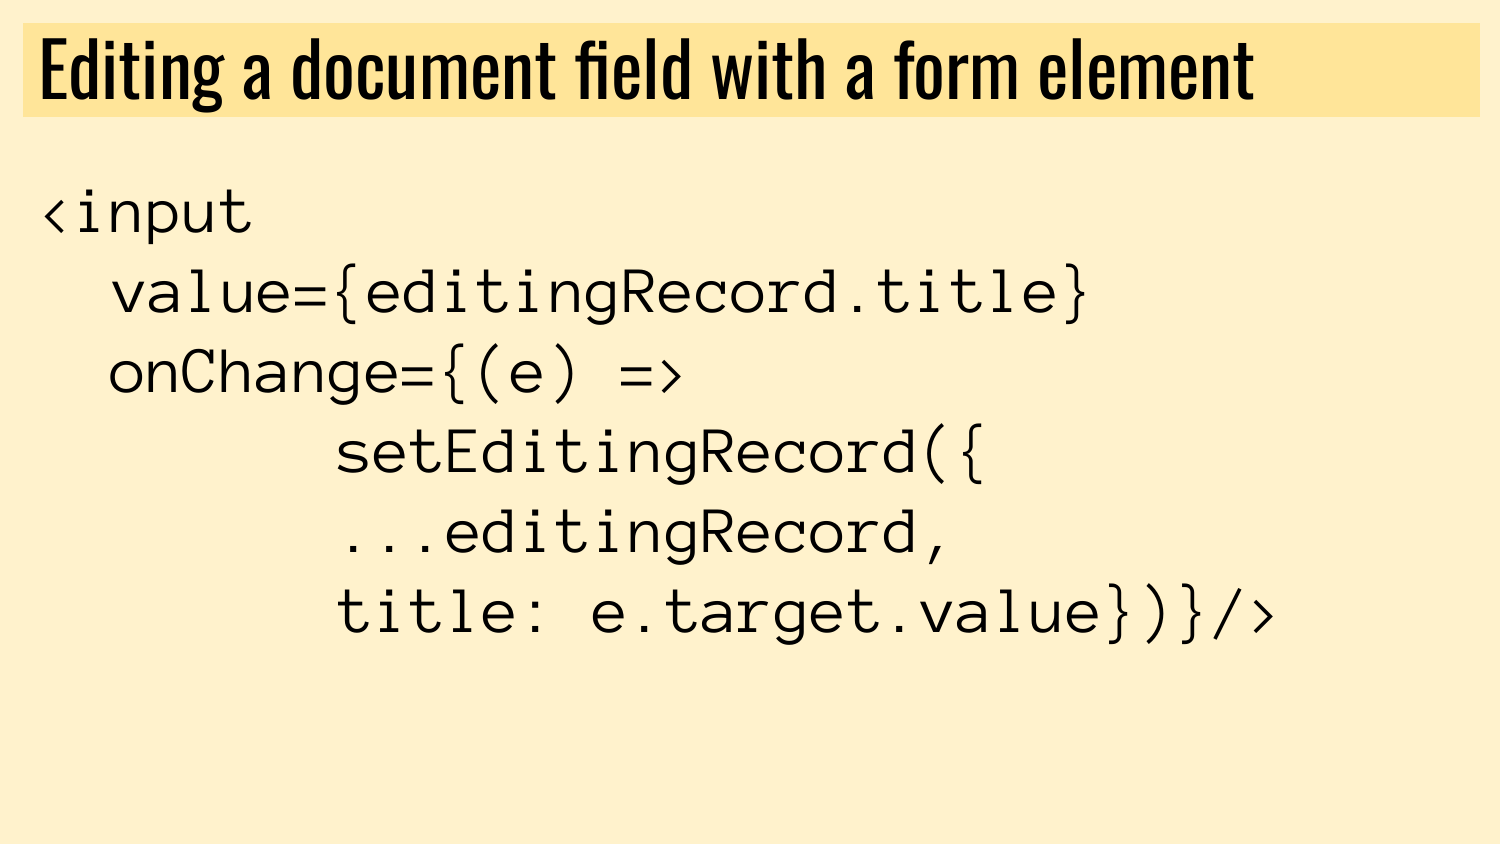

# Editing a document field with a form element
<input
value={editingRecord.title}
  onChange={(e) =>
  		setEditingRecord({
    		...editingRecord,
      	title: e.target.value})}/>